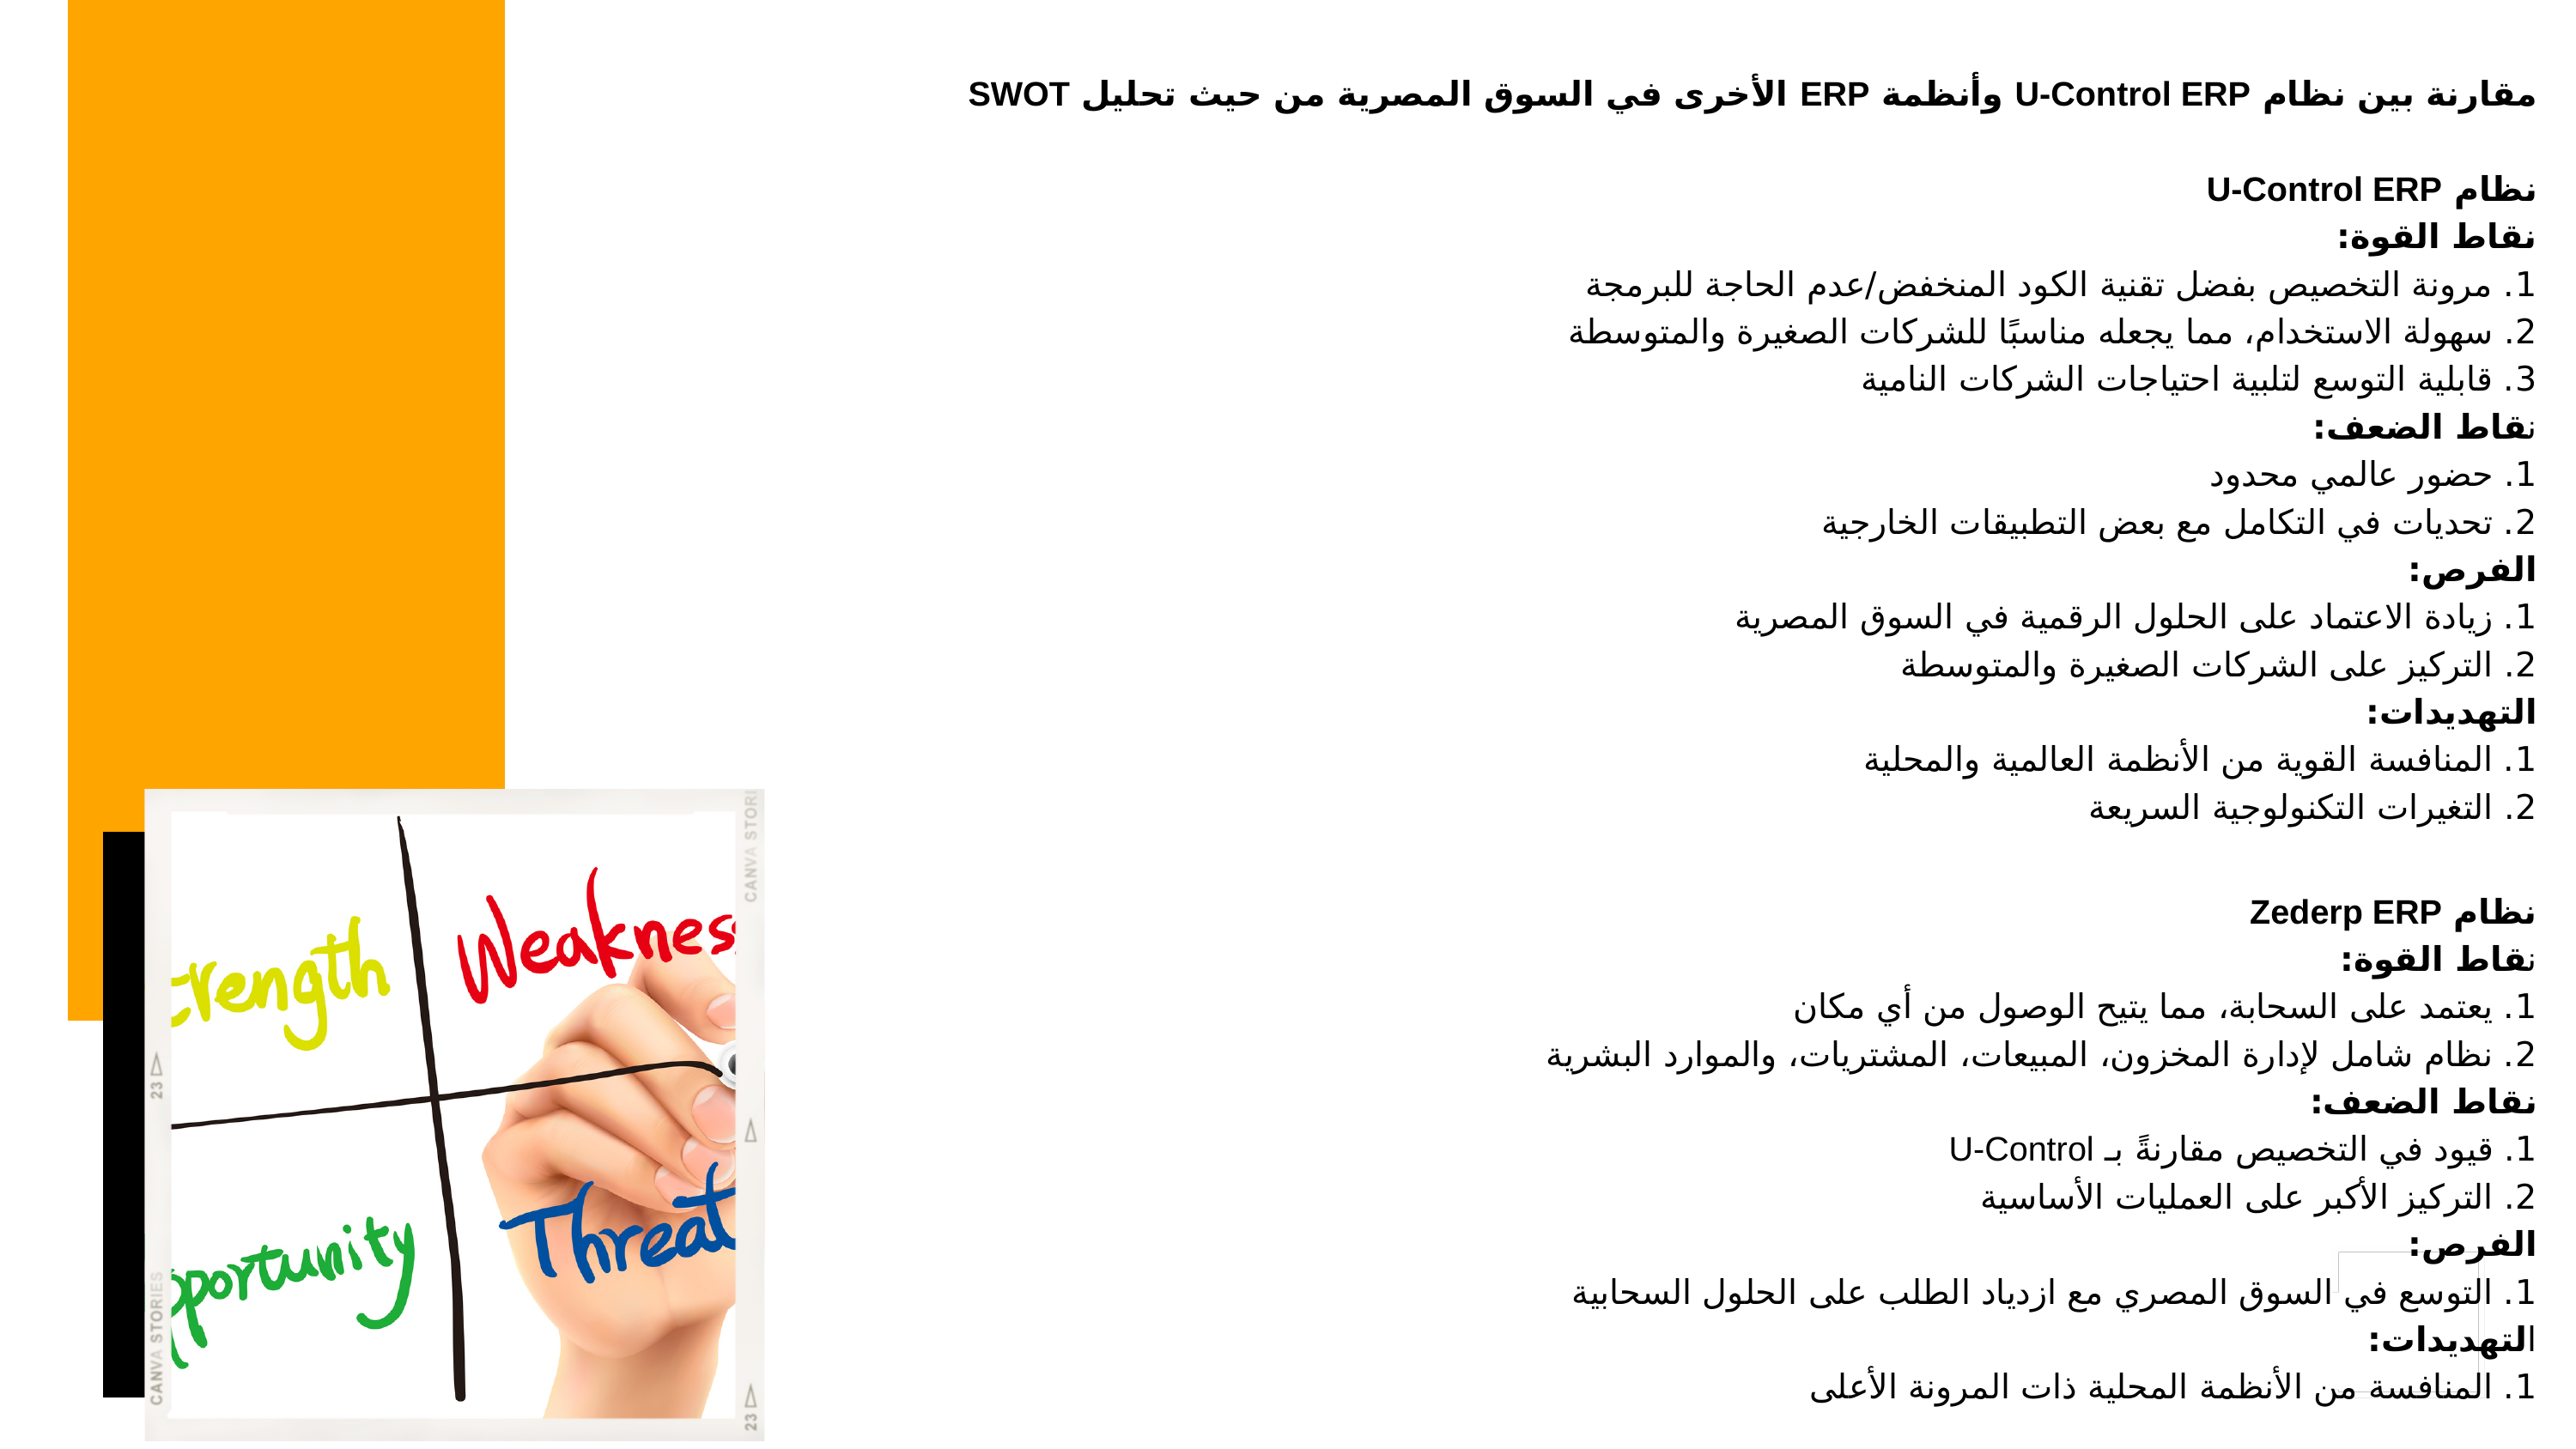

مقارنة بين نظام U-Control ERP وأنظمة ERP الأخرى في السوق المصرية من حيث تحليل SWOT

نظام U-Control ERP
نقاط القوة:
1. مرونة التخصيص بفضل تقنية الكود المنخفض/عدم الحاجة للبرمجة
2. سهولة الاستخدام، مما يجعله مناسبًا للشركات الصغيرة والمتوسطة
3. قابلية التوسع لتلبية احتياجات الشركات النامية
نقاط الضعف:
1. حضور عالمي محدود
2. تحديات في التكامل مع بعض التطبيقات الخارجية
الفرص:
1. زيادة الاعتماد على الحلول الرقمية في السوق المصرية
2. التركيز على الشركات الصغيرة والمتوسطة
التهديدات:
1. المنافسة القوية من الأنظمة العالمية والمحلية
2. التغيرات التكنولوجية السريعة

نظام Zederp ERP
نقاط القوة:
1. يعتمد على السحابة، مما يتيح الوصول من أي مكان
2. نظام شامل لإدارة المخزون، المبيعات، المشتريات، والموارد البشرية
نقاط الضعف:
1. قيود في التخصيص مقارنةً بـ U-Control
2. التركيز الأكبر على العمليات الأساسية
الفرص:
1. التوسع في السوق المصري مع ازدياد الطلب على الحلول السحابية
التهديدات:
1. المنافسة من الأنظمة المحلية ذات المرونة الأعلى